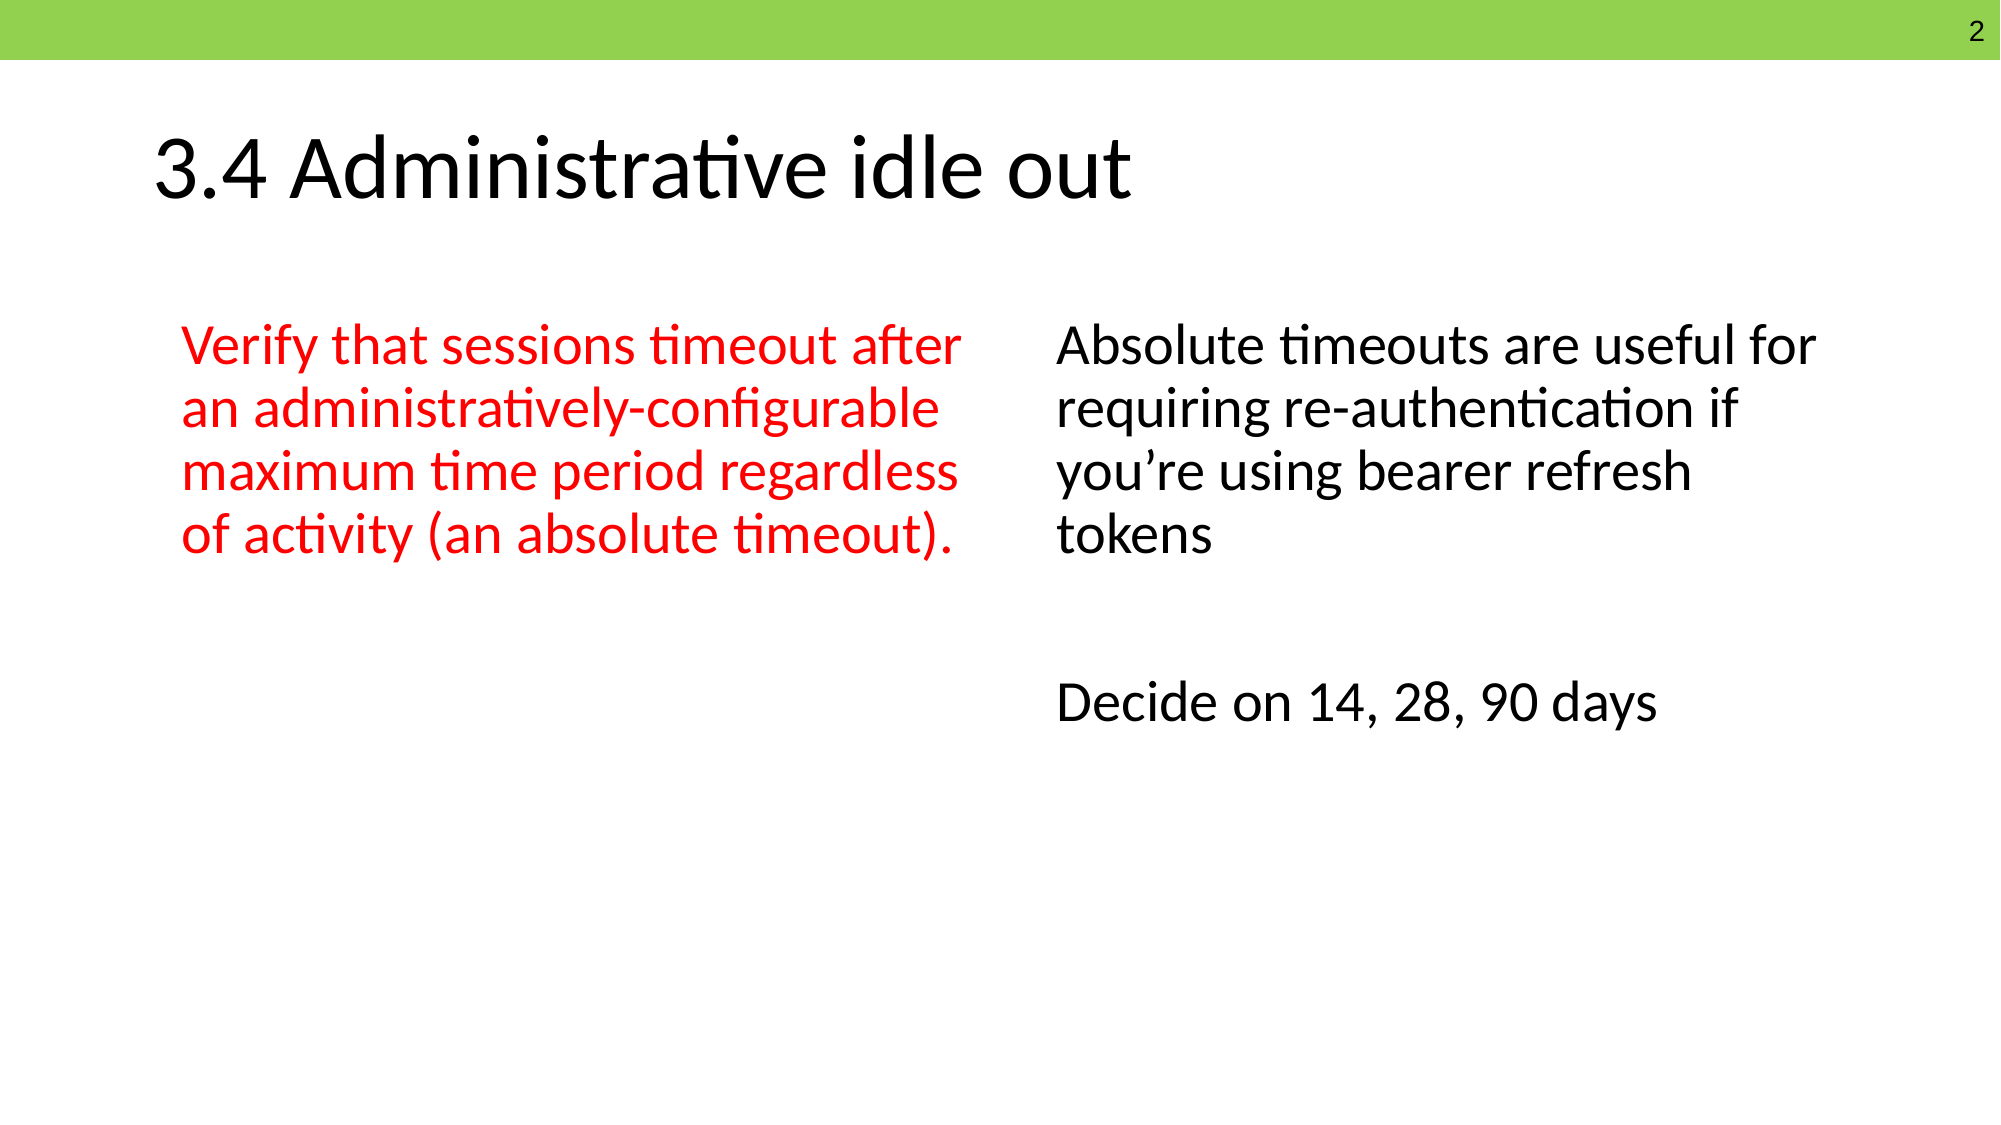

# 3.4 Administrative idle out
Verify that sessions timeout after an administratively-configurable maximum time period regardless of activity (an absolute timeout).
Absolute timeouts are useful for requiring re-authentication if you’re using bearer refresh tokens

Decide on 14, 28, 90 days